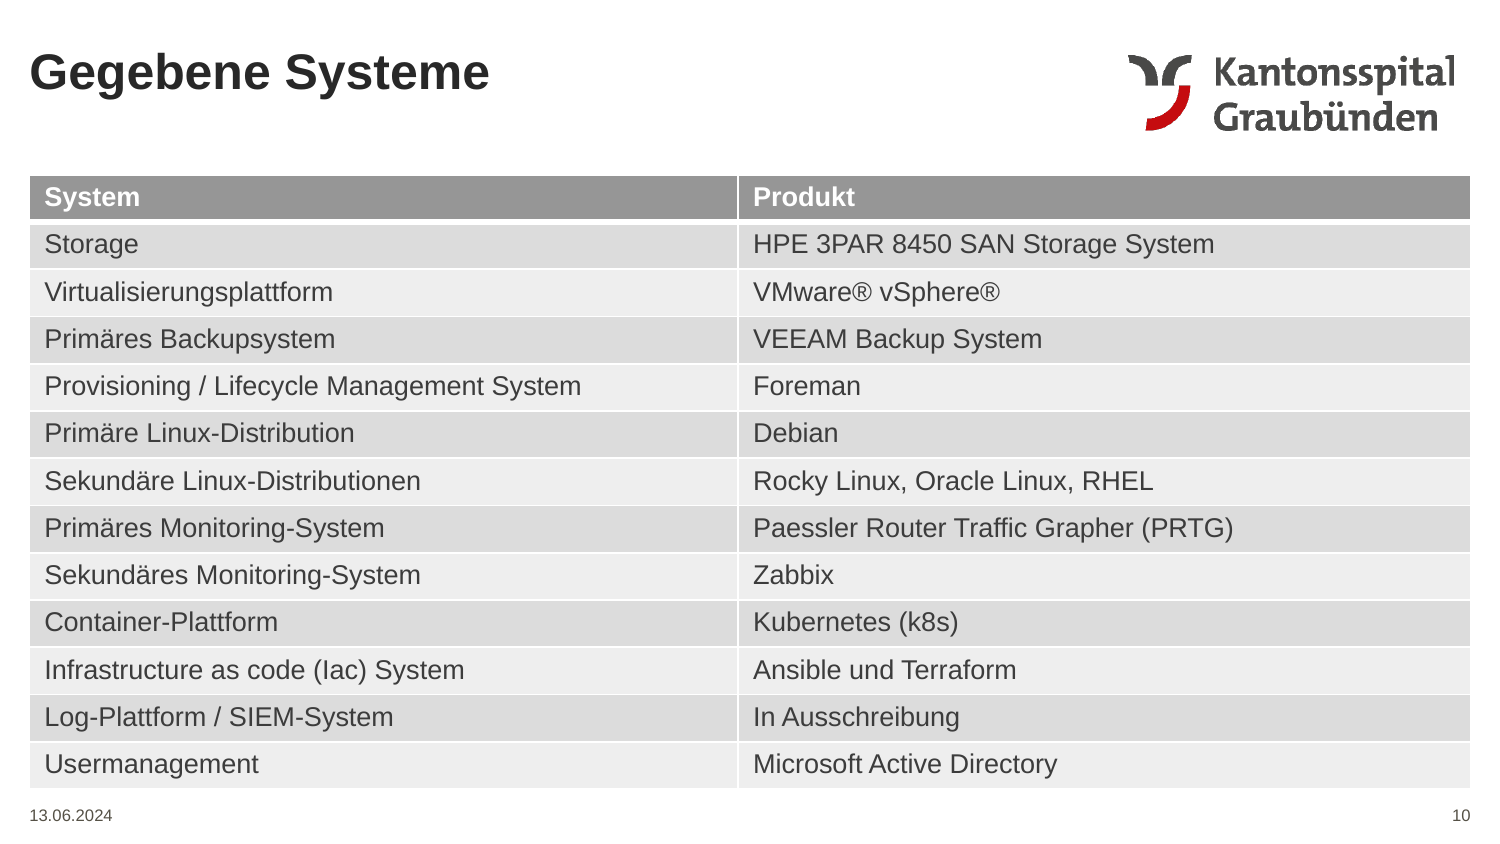

Gegebene Systeme
| System | Produkt |
| --- | --- |
| Storage | HPE 3PAR 8450 SAN Storage System |
| Virtualisierungsplattform | VMware® vSphere® |
| Primäres Backupsystem | VEEAM Backup System |
| Provisioning / Lifecycle Management System | Foreman |
| Primäre Linux-Distribution | Debian |
| Sekundäre Linux-Distributionen | Rocky Linux, Oracle Linux, RHEL |
| Primäres Monitoring-System | Paessler Router Traffic Grapher (PRTG) |
| Sekundäres Monitoring-System | Zabbix |
| Container-Plattform | Kubernetes (k8s) |
| Infrastructure as code (Iac) System | Ansible und Terraform |
| Log-Plattform / SIEM-System | In Ausschreibung |
| Usermanagement | Microsoft Active Directory |
10
13.06.2024